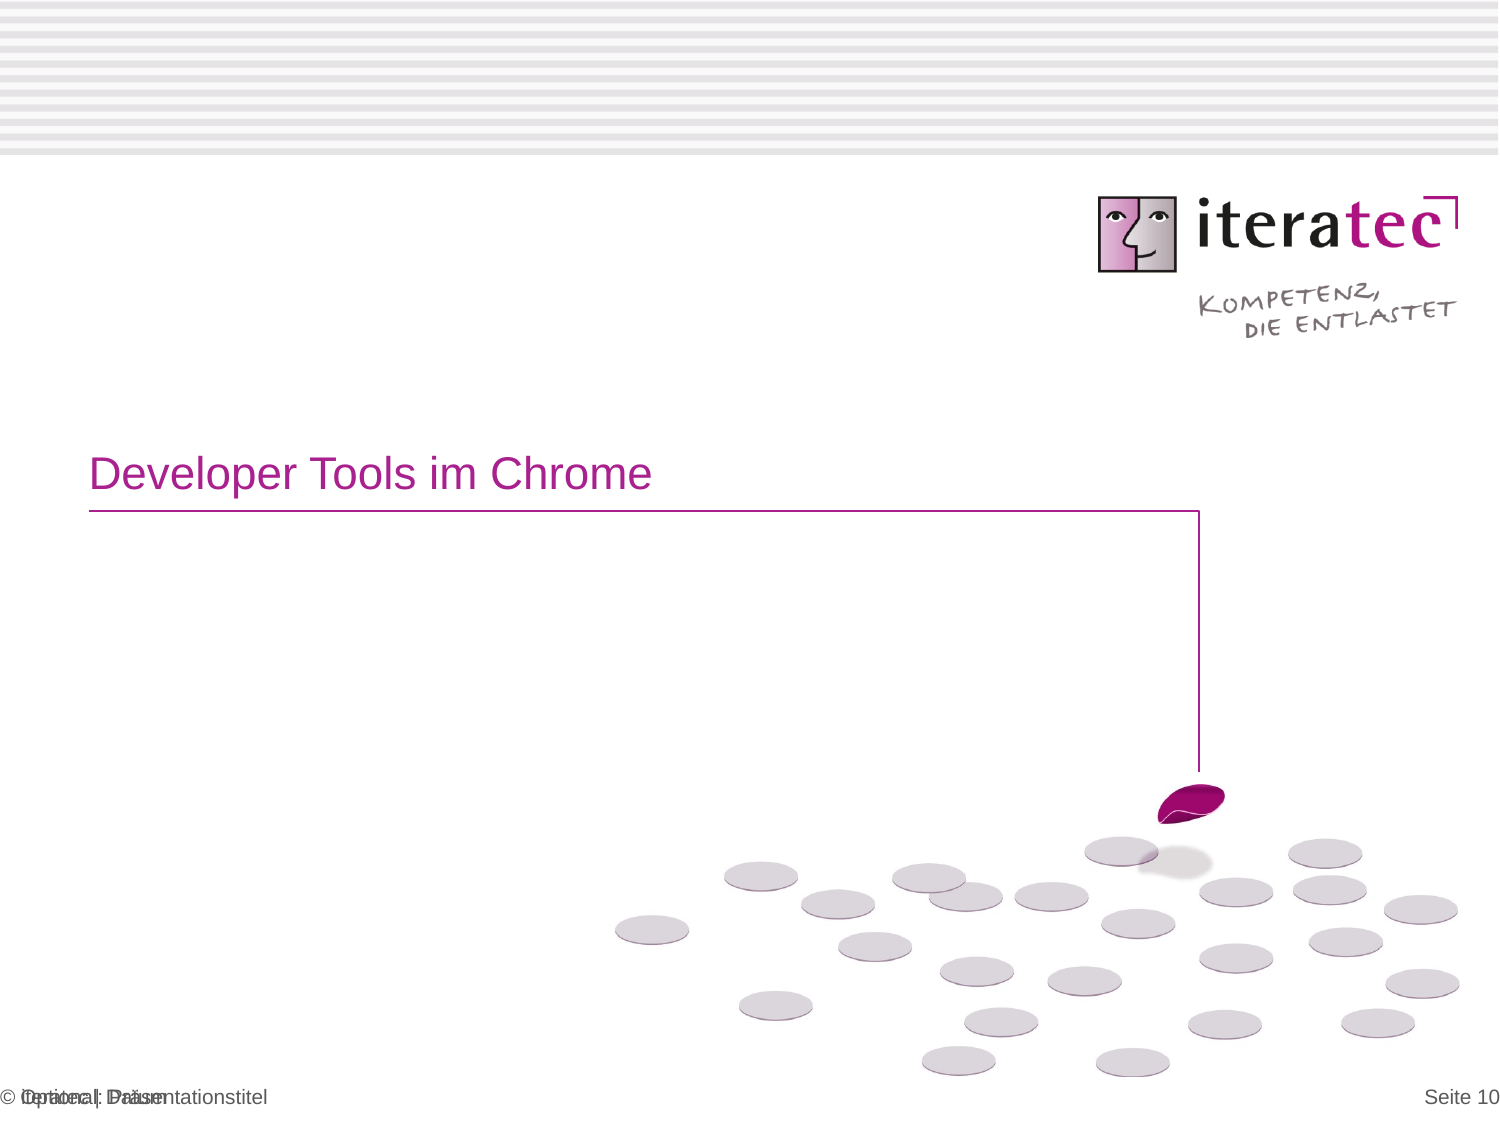

# Developer Tools im Chrome
© iteratec | Datum
Optional: Präsentationstitel
Seite 10